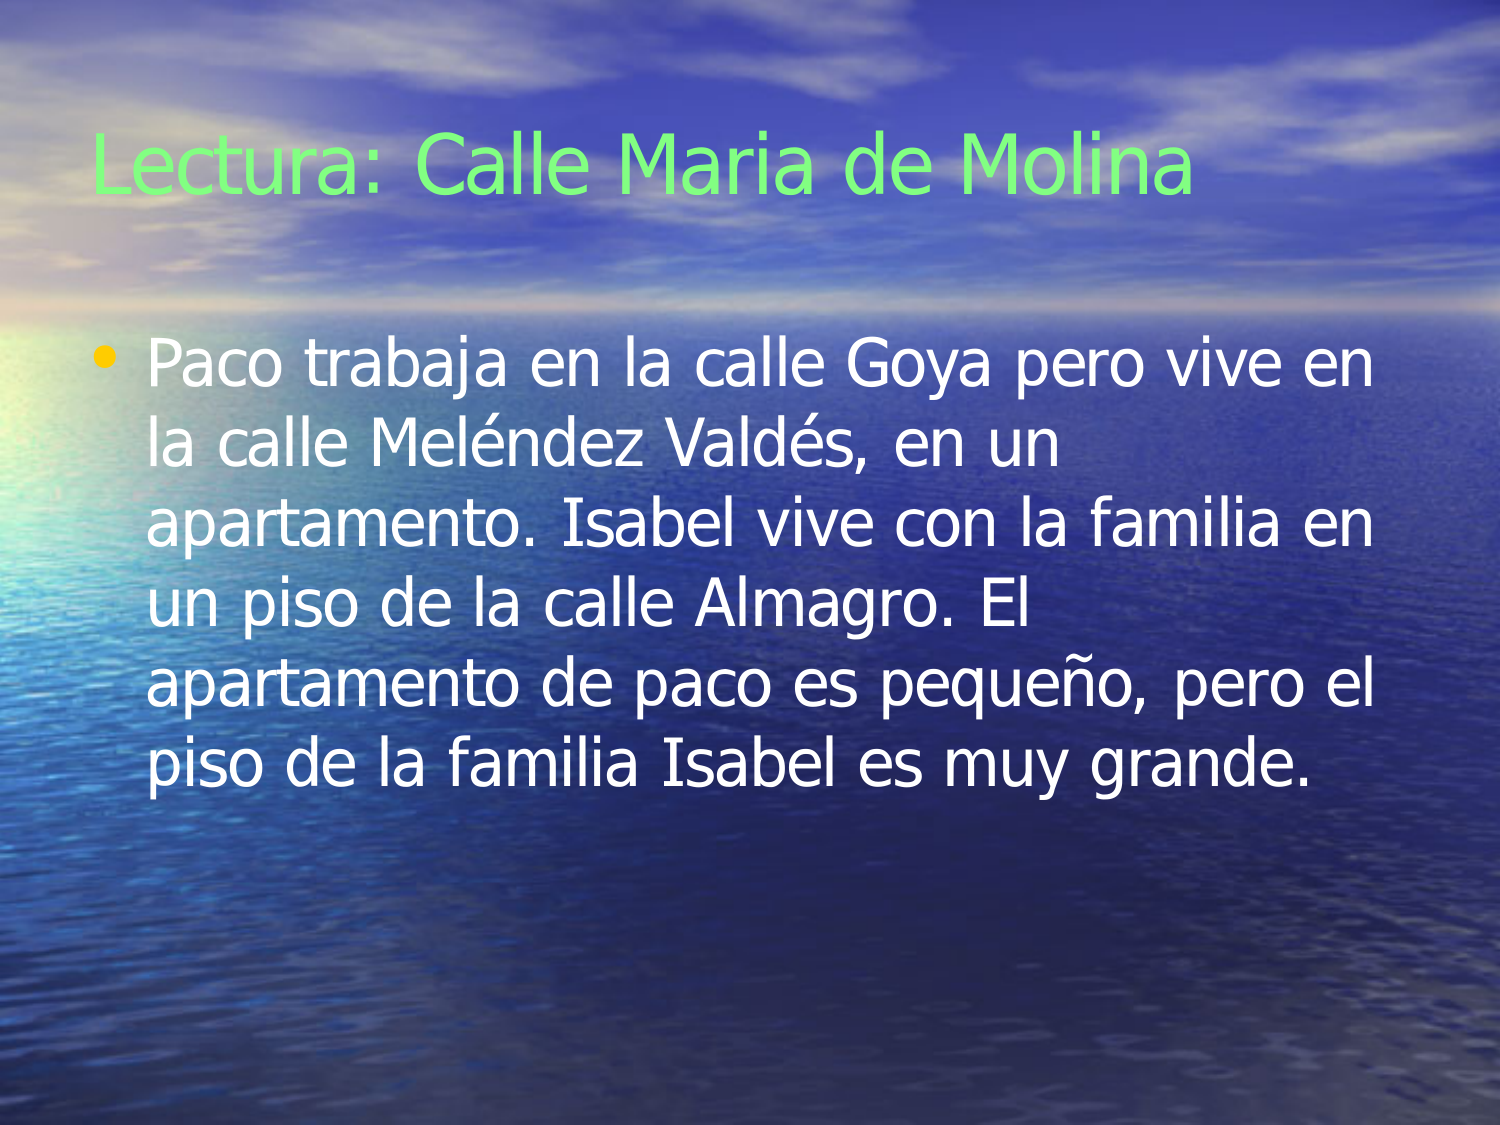

Lectura: Calle Maria de Molina
Paco trabaja en la calle Goya pero vive en la calle Meléndez Valdés, en un apartamento. Isabel vive con la familia en un piso de la calle Almagro. El apartamento de paco es pequeño, pero el piso de la familia Isabel es muy grande.